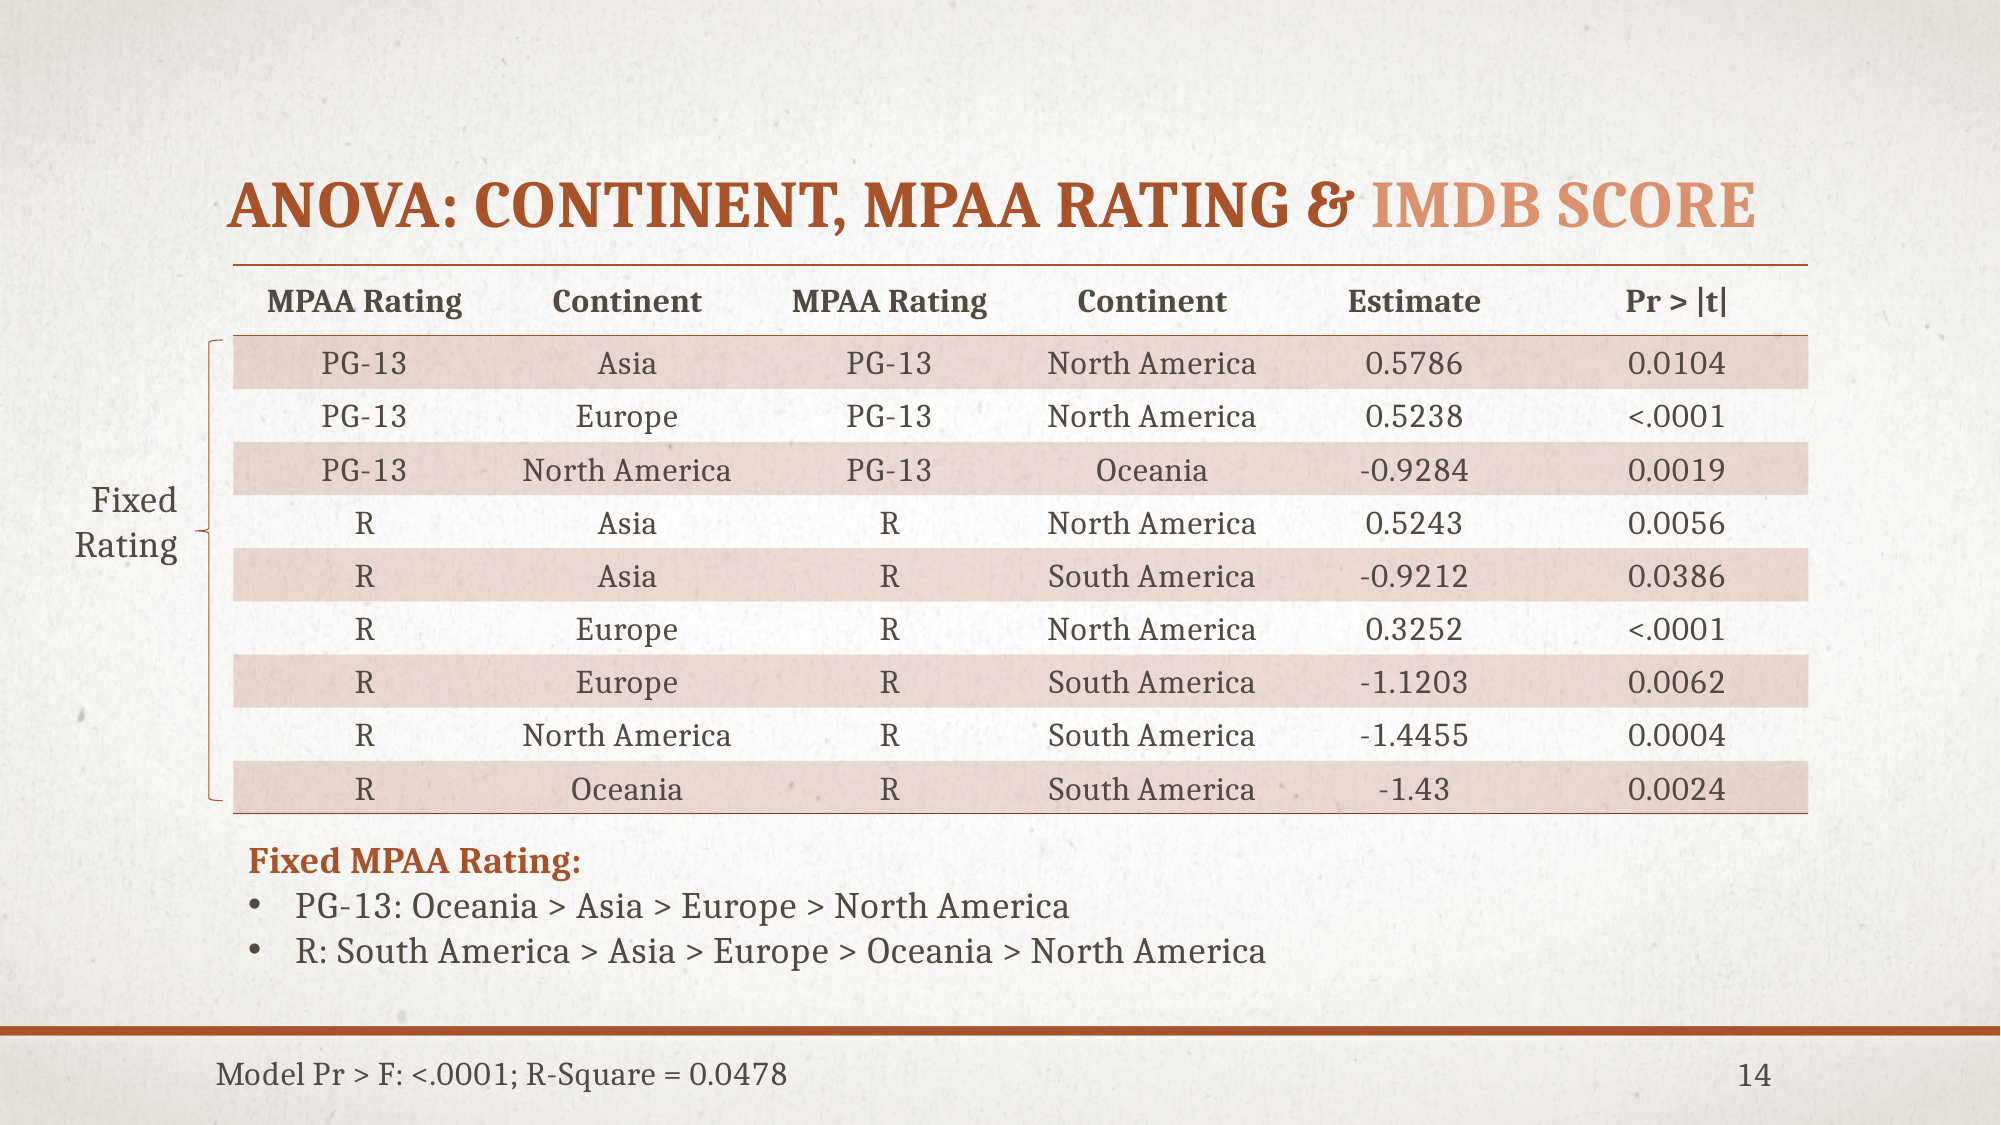

# ANOVA: Continent, MPAA Rating & IMDB Score
| MPAA Rating | Continent | MPAA Rating | Continent | Estimate | Pr > |t| |
| --- | --- | --- | --- | --- | --- |
| PG-13 | Asia | PG-13 | North America | 0.5786 | 0.0104 |
| PG-13 | Europe | PG-13 | North America | 0.5238 | <.0001 |
| PG-13 | North America | PG-13 | Oceania | -0.9284 | 0.0019 |
| R | Asia | R | North America | 0.5243 | 0.0056 |
| R | Asia | R | South America | -0.9212 | 0.0386 |
| R | Europe | R | North America | 0.3252 | <.0001 |
| R | Europe | R | South America | -1.1203 | 0.0062 |
| R | North America | R | South America | -1.4455 | 0.0004 |
| R | Oceania | R | South America | -1.43 | 0.0024 |

Fixed Rating
Fixed MPAA Rating:
PG-13: Oceania > Asia > Europe > North America
R: South America > Asia > Europe > Oceania > North America
Model Pr > F: <.0001; R-Square = 0.0478
14